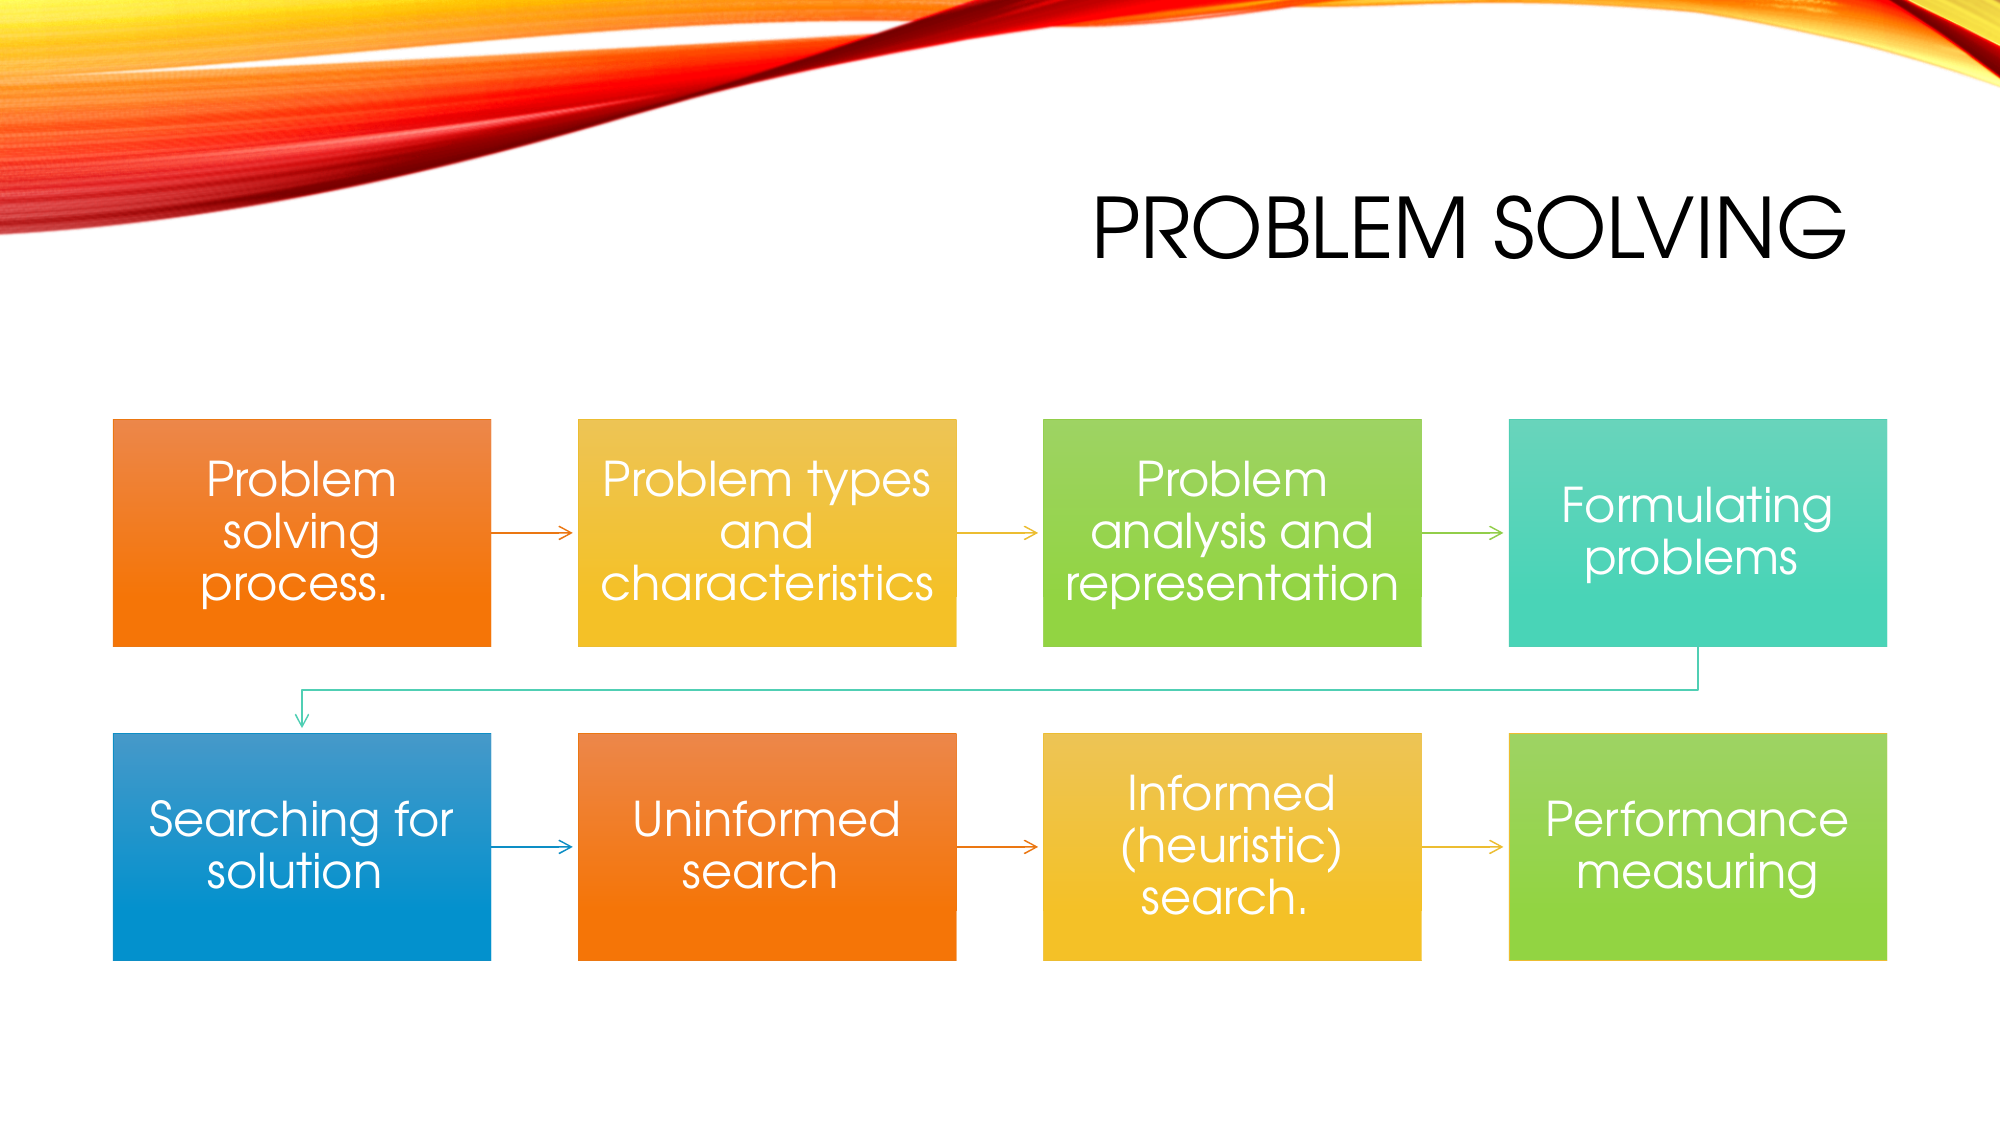

# Problem solving

Problem solving process.

Problem types and characteristics

Problem analysis and representation

Formulating problems

Searching for solution

Uninformed search

Informed (heuristic) search.
Performance measuring